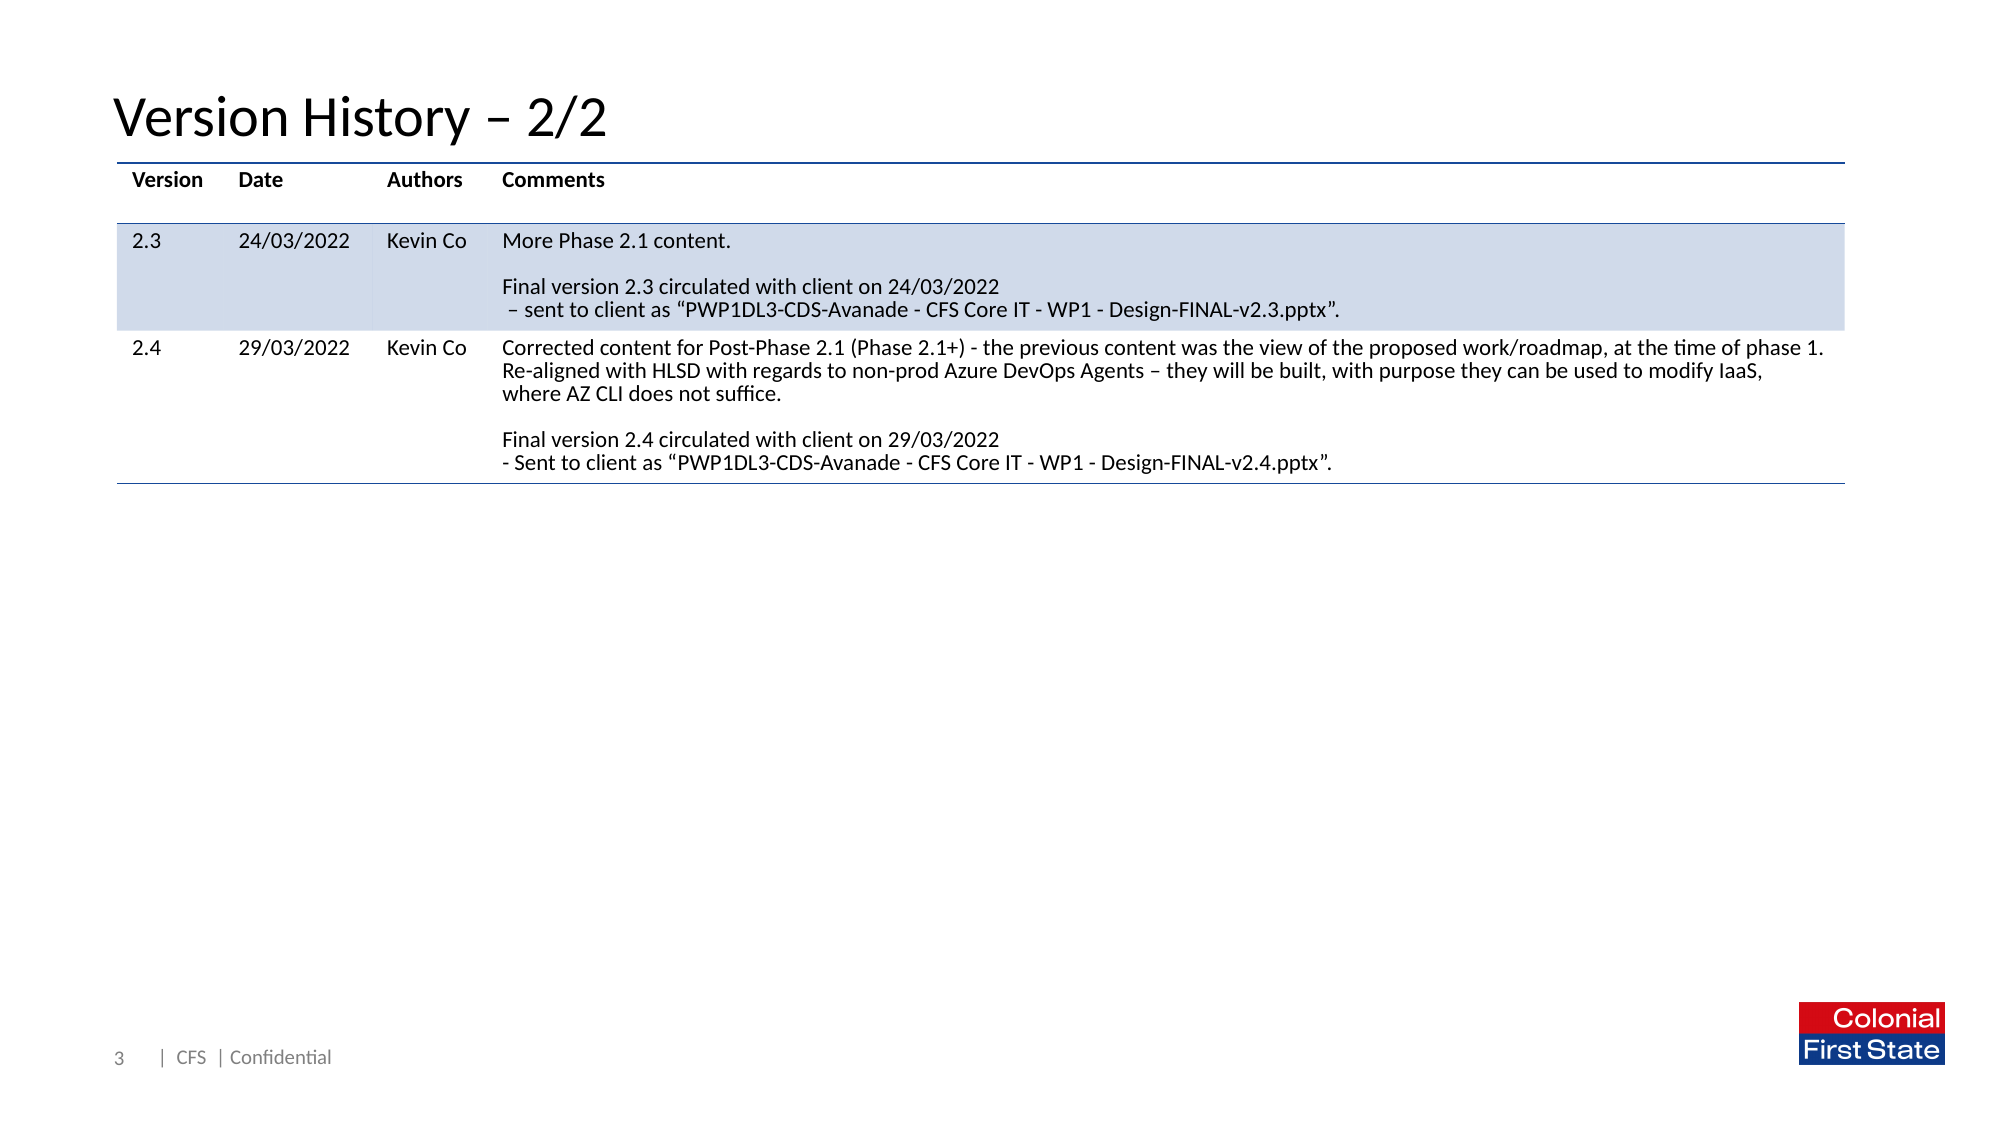

# Version History – 2/2
| Version | Date | Authors | Comments |
| --- | --- | --- | --- |
| 2.3 | 24/03/2022 | Kevin Co | More Phase 2.1 content. Final version 2.3 circulated with client on 24/03/2022 – sent to client as “PWP1DL3-CDS-Avanade - CFS Core IT - WP1 - Design-FINAL-v2.3.pptx”. |
| 2.4 | 29/03/2022 | Kevin Co | Corrected content for Post-Phase 2.1 (Phase 2.1+) - the previous content was the view of the proposed work/roadmap, at the time of phase 1. Re-aligned with HLSD with regards to non-prod Azure DevOps Agents – they will be built, with purpose they can be used to modify IaaS, where AZ CLI does not suffice. Final version 2.4 circulated with client on 29/03/2022 - Sent to client as “PWP1DL3-CDS-Avanade - CFS Core IT - WP1 - Design-FINAL-v2.4.pptx”. |
3